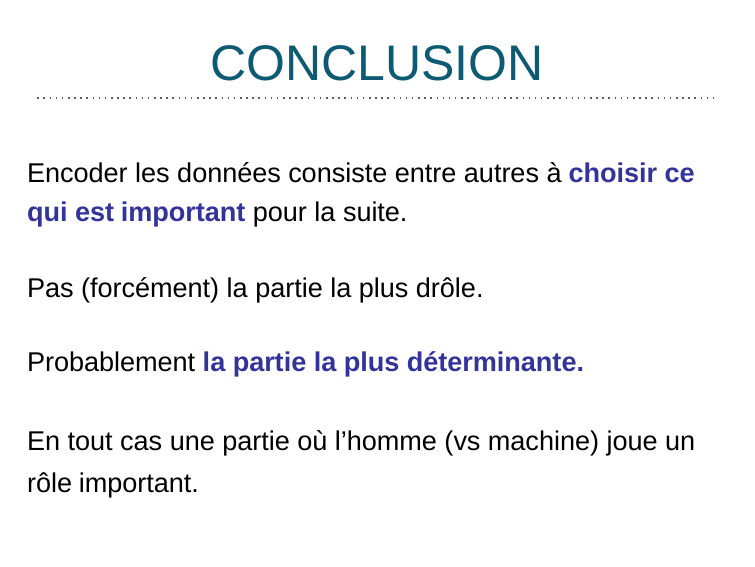

# CONCLUSION
Encoder les données consiste entre autres à choisir ce qui est important pour la suite.

Pas (forcément) la partie la plus drôle.

Probablement la partie la plus déterminante.

En tout cas une partie où l’homme (vs machine) joue un rôle important.